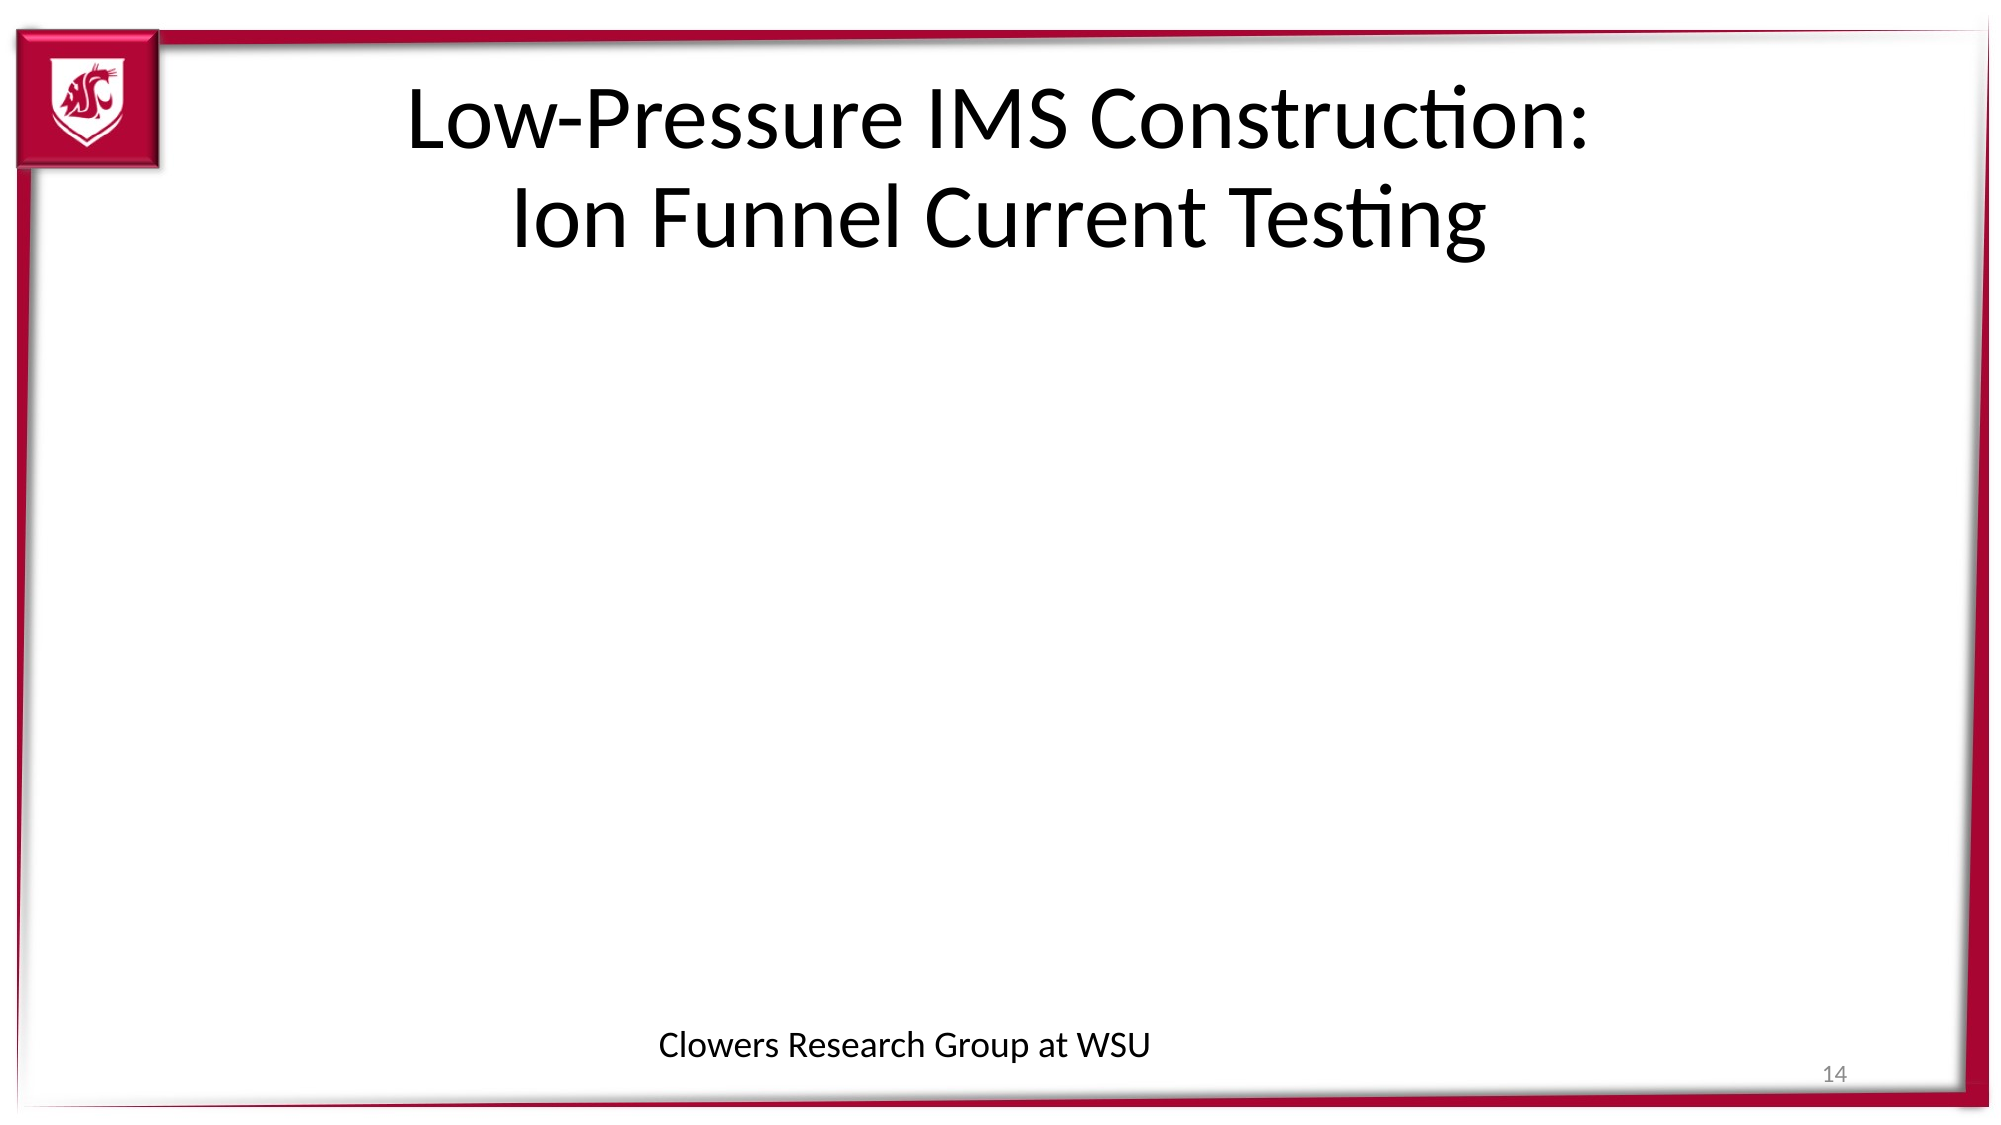

# Low-Pressure IMS Construction: Ion Funnel Current Testing
Clowers Research Group at WSU
14